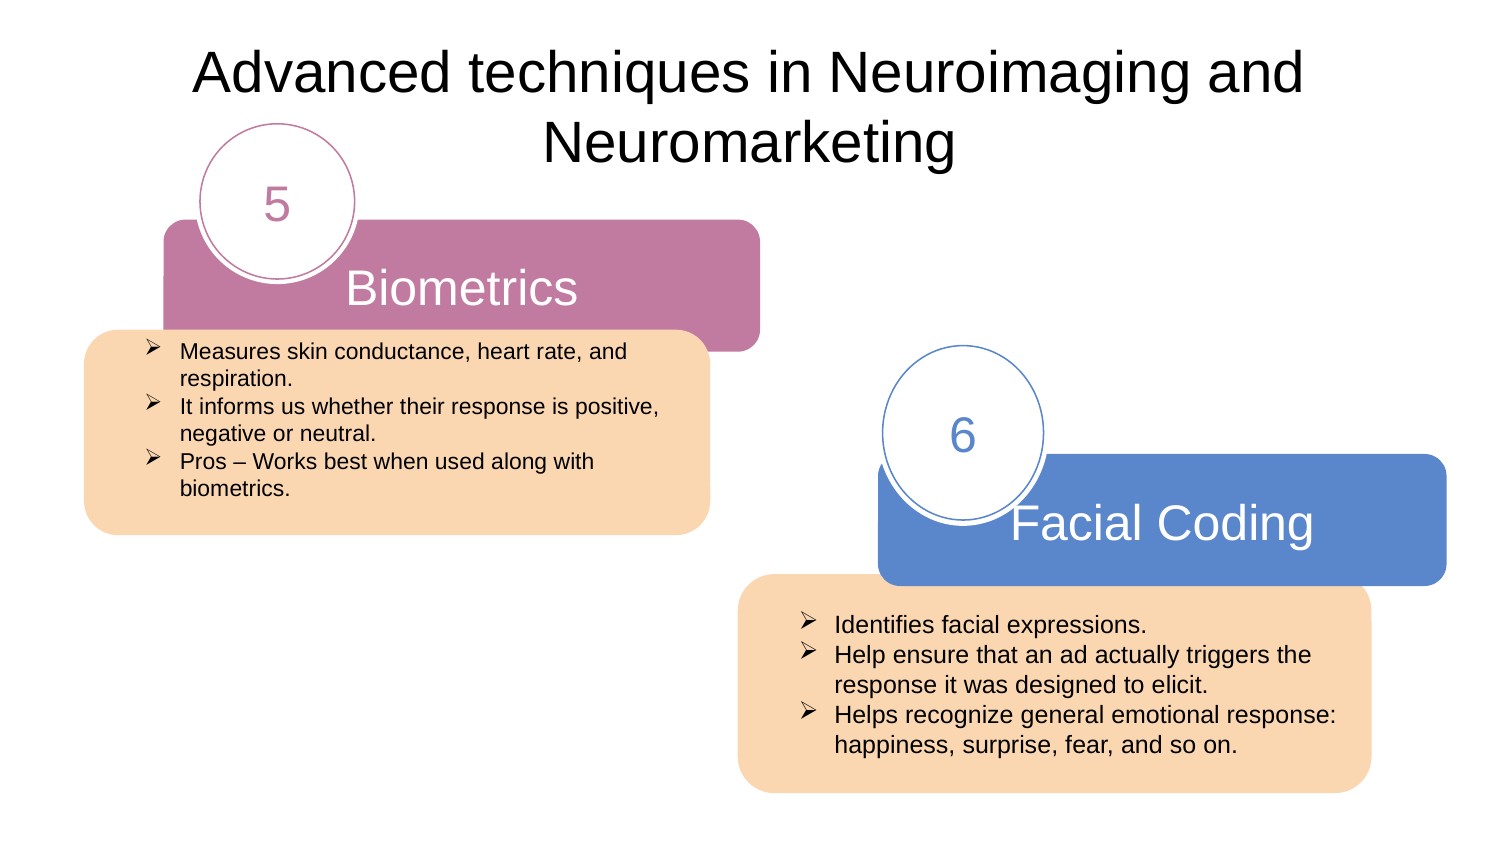

# Advanced techniques in Neuroimaging and Neuromarketing

5
Biometrics
Measures skin conductance, heart rate, and respiration.
It informs us whether their response is positive, negative or neutral.
Pros – Works best when used along with biometrics.

6
Facial Coding
Identifies facial expressions.
Help ensure that an ad actually triggers the response it was designed to elicit.
Helps recognize general emotional response: happiness, surprise, fear, and so on.